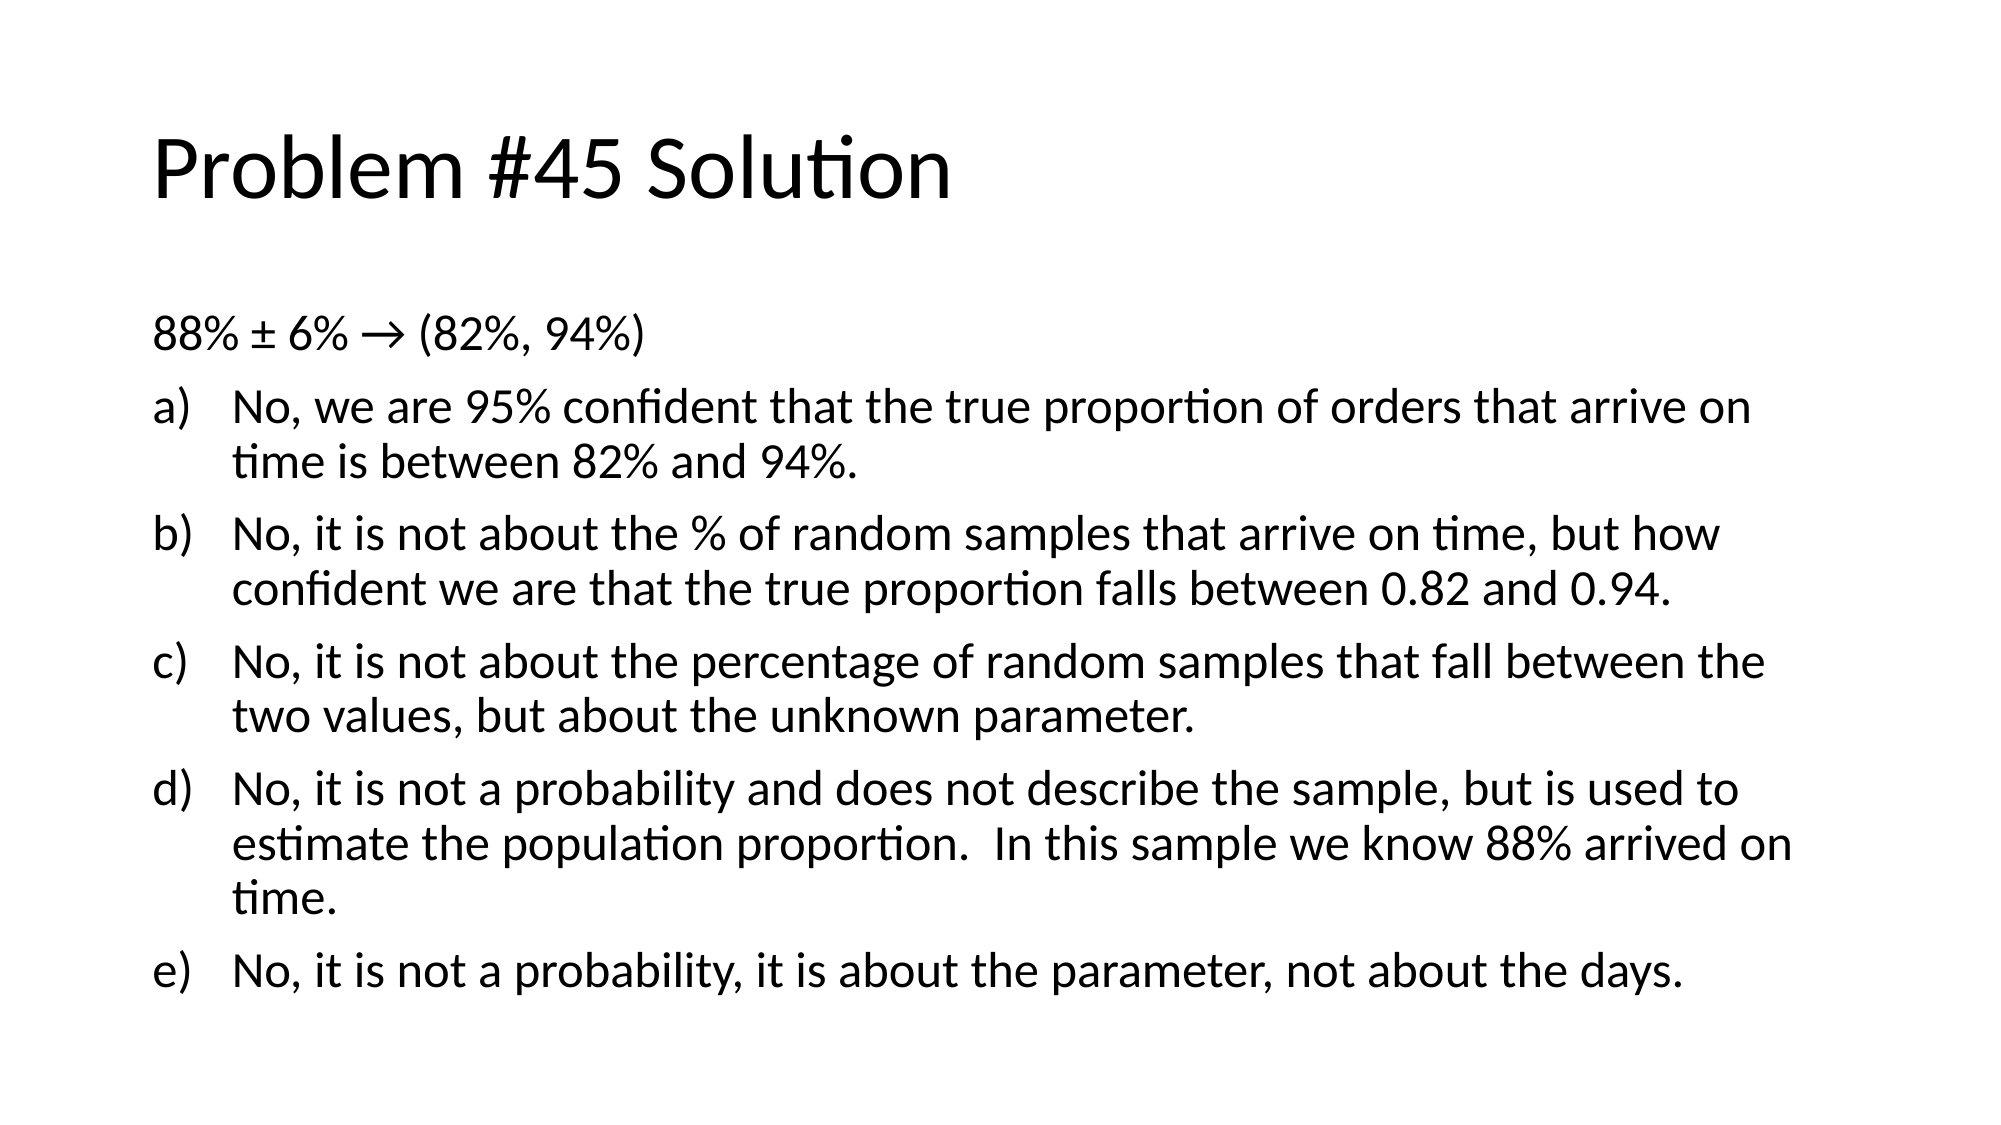

# Problem #45 Solution
88% ± 6% → (82%, 94%)
No, we are 95% confident that the true proportion of orders that arrive on time is between 82% and 94%.
No, it is not about the % of random samples that arrive on time, but how confident we are that the true proportion falls between 0.82 and 0.94.
No, it is not about the percentage of random samples that fall between the two values, but about the unknown parameter.
No, it is not a probability and does not describe the sample, but is used to estimate the population proportion.  In this sample we know 88% arrived on time.
No, it is not a probability, it is about the parameter, not about the days.